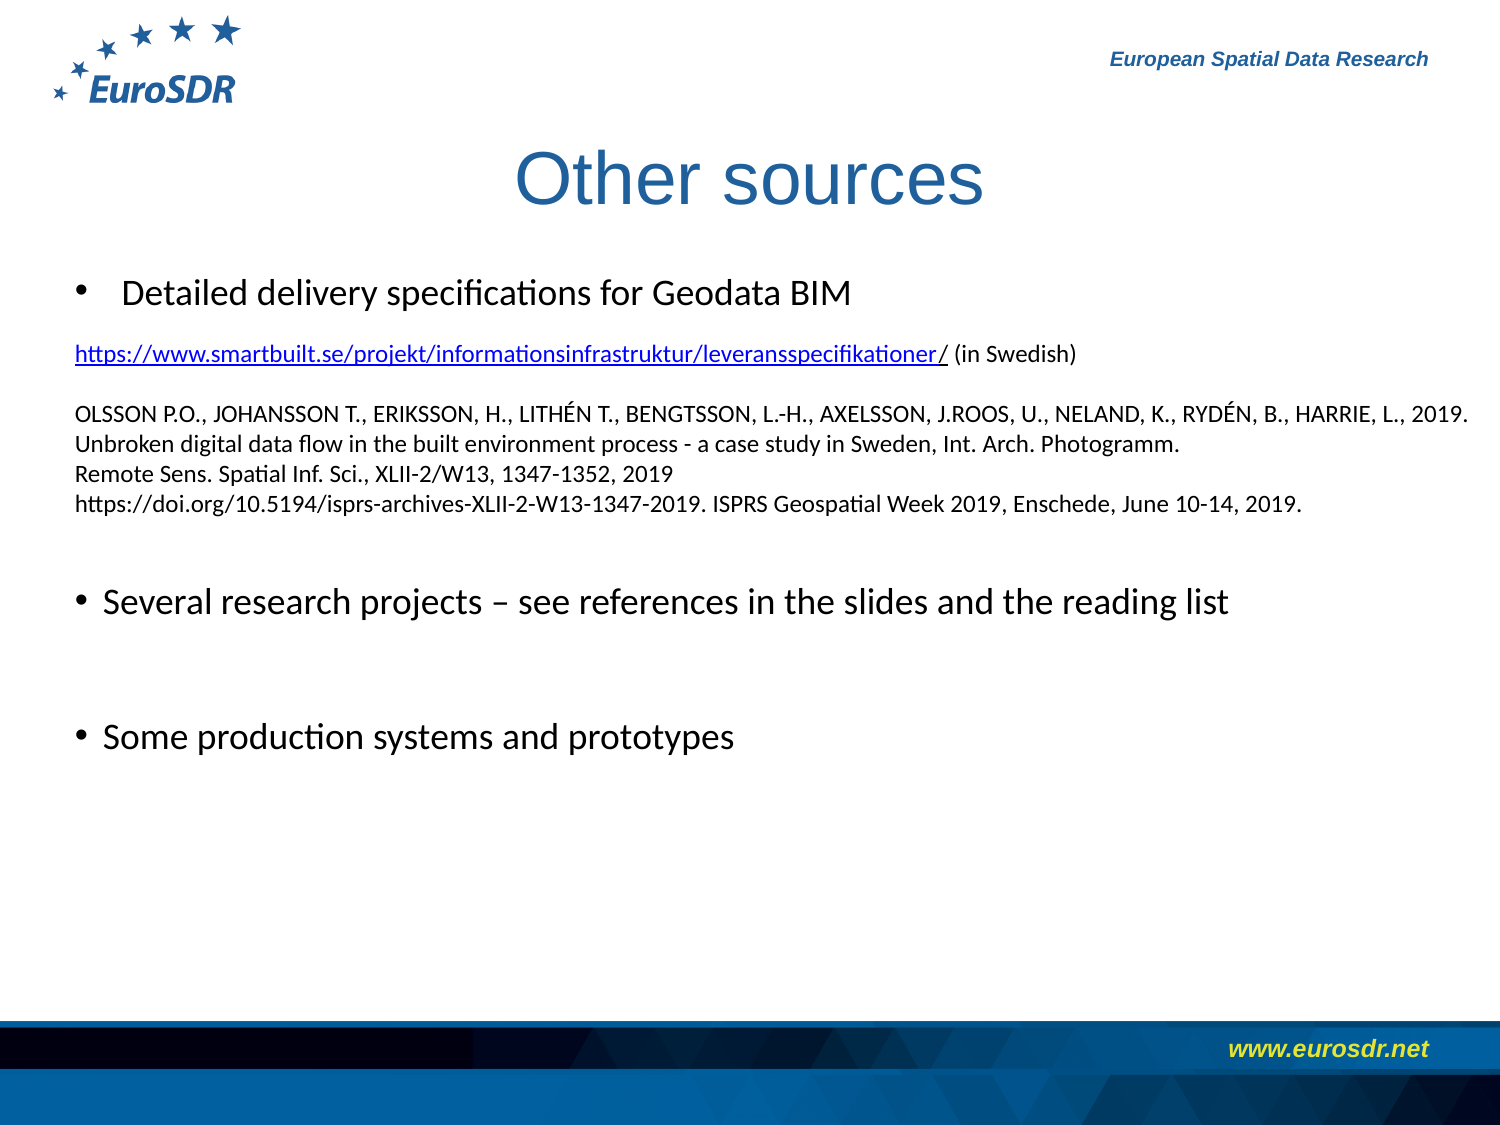

# Other sources
Detailed delivery specifications for Geodata BIM

https://www.smartbuilt.se/projekt/informationsinfrastruktur/leveransspecifikationer/ (in Swedish)

OLSSON P.O., JOHANSSON T., ERIKSSON, H., LITHÉN T., BENGTSSON, L.-H., AXELSSON, J.ROOS, U., NELAND, K., RYDÉN, B., HARRIE, L., 2019.
Unbroken digital data flow in the built environment process - a case study in Sweden, Int. Arch. Photogramm.
Remote Sens. Spatial Inf. Sci., XLII-2/W13, 1347-1352, 2019
https://doi.org/10.5194/isprs-archives-XLII-2-W13-1347-2019. ISPRS Geospatial Week 2019, Enschede, June 10-14, 2019.

Several research projects – see references in the slides and the reading list

Some production systems and prototypes